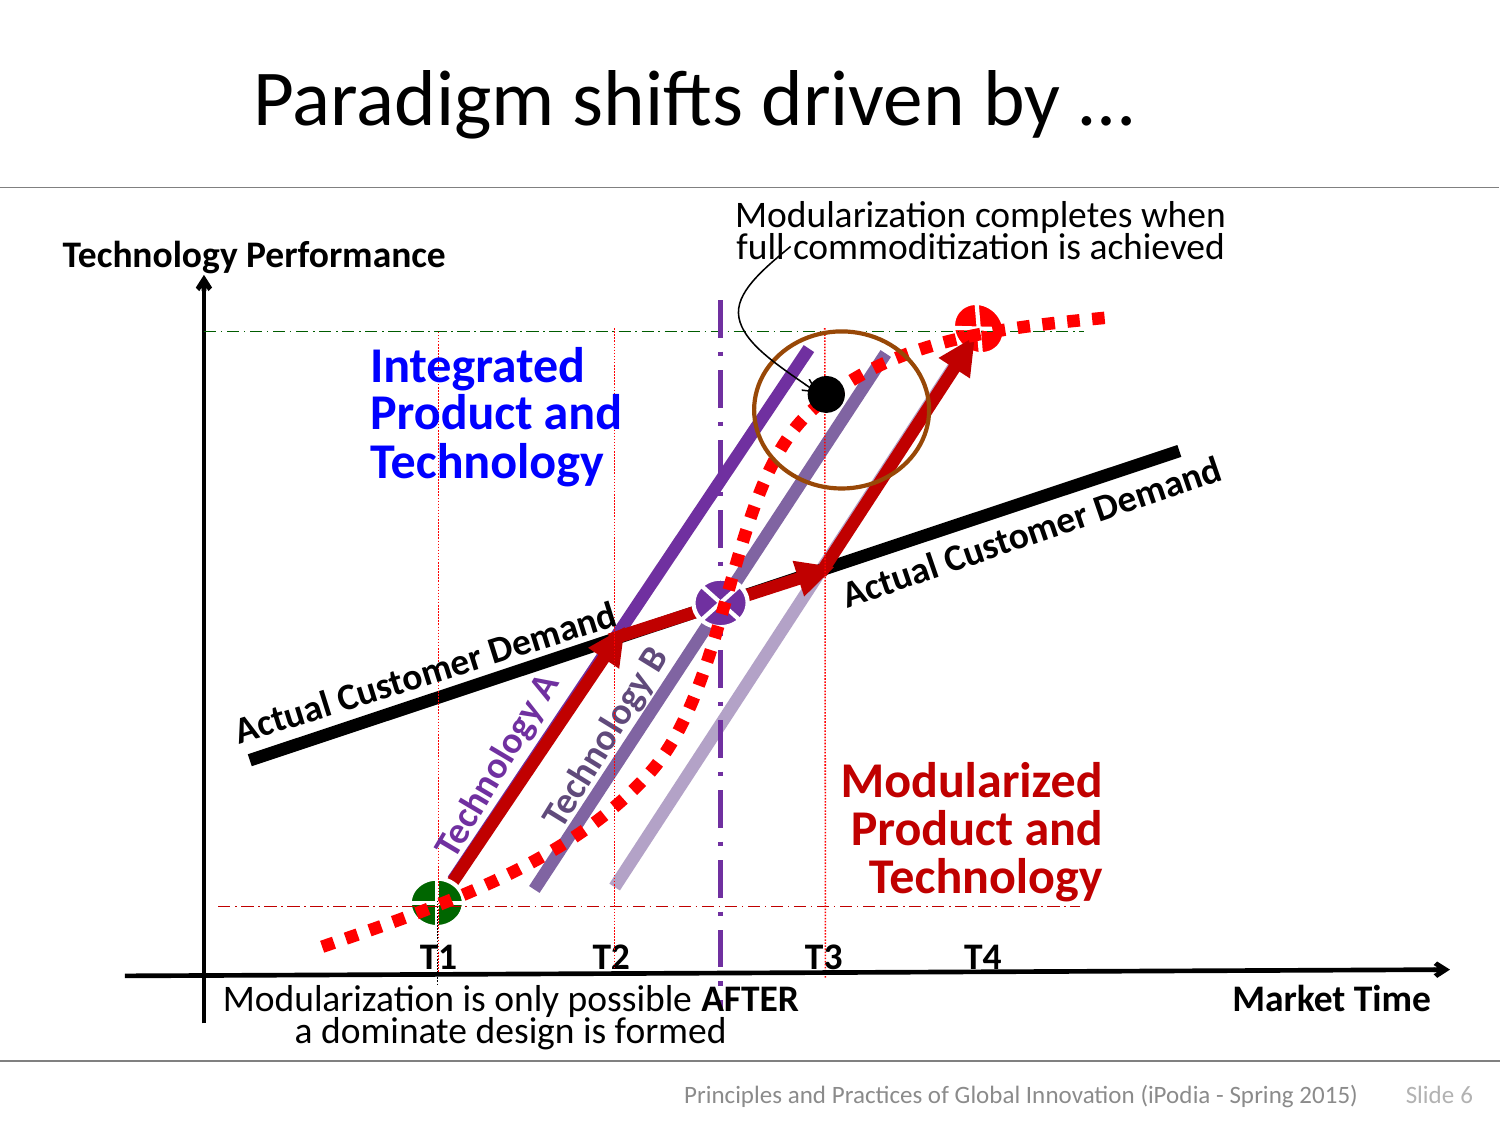

# Paradigm shifts driven by …
Modularization completes when
full commoditization is achieved
Technology Performance

Integrated
Product and
Technology

Actual Customer Demand

Actual Customer Demand
Technology B
Technology A
Modularized
Product and
Technology

T1
T2
T3
T4
Market Time
Modularization is only possible AFTER
a dominate design is formed
Slide 6
Principles and Practices of Global Innovation (iPodia - Spring 2015)